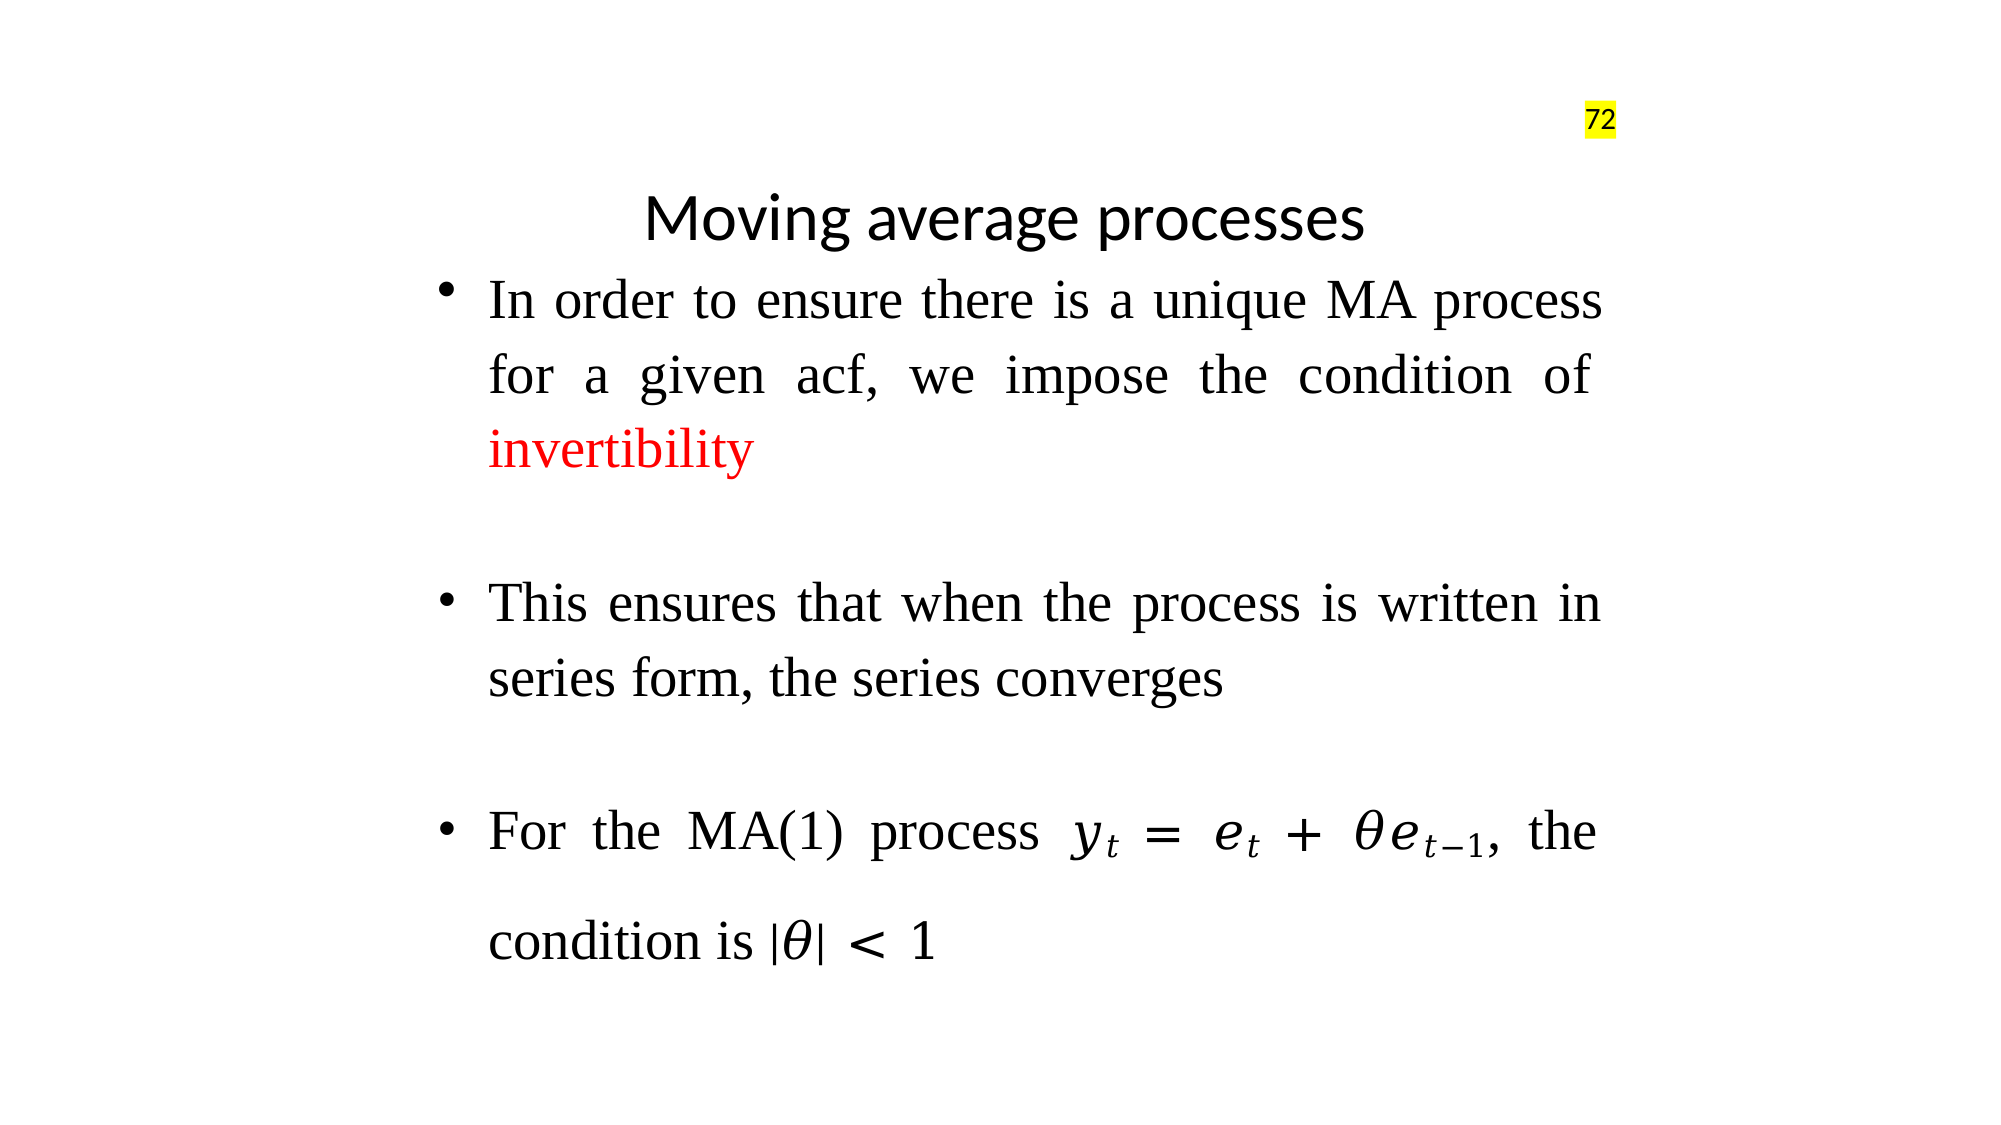

72

# Moving average processes
In order to ensure there is a unique MA process  for a given acf, we impose the condition of  invertibility

This ensures that when the process is written in  series form, the series converges

For the MA(1) process 𝑦𝑡 = 𝑒𝑡 + 𝜃𝑒𝑡−1, the  condition is |𝜃| < 1